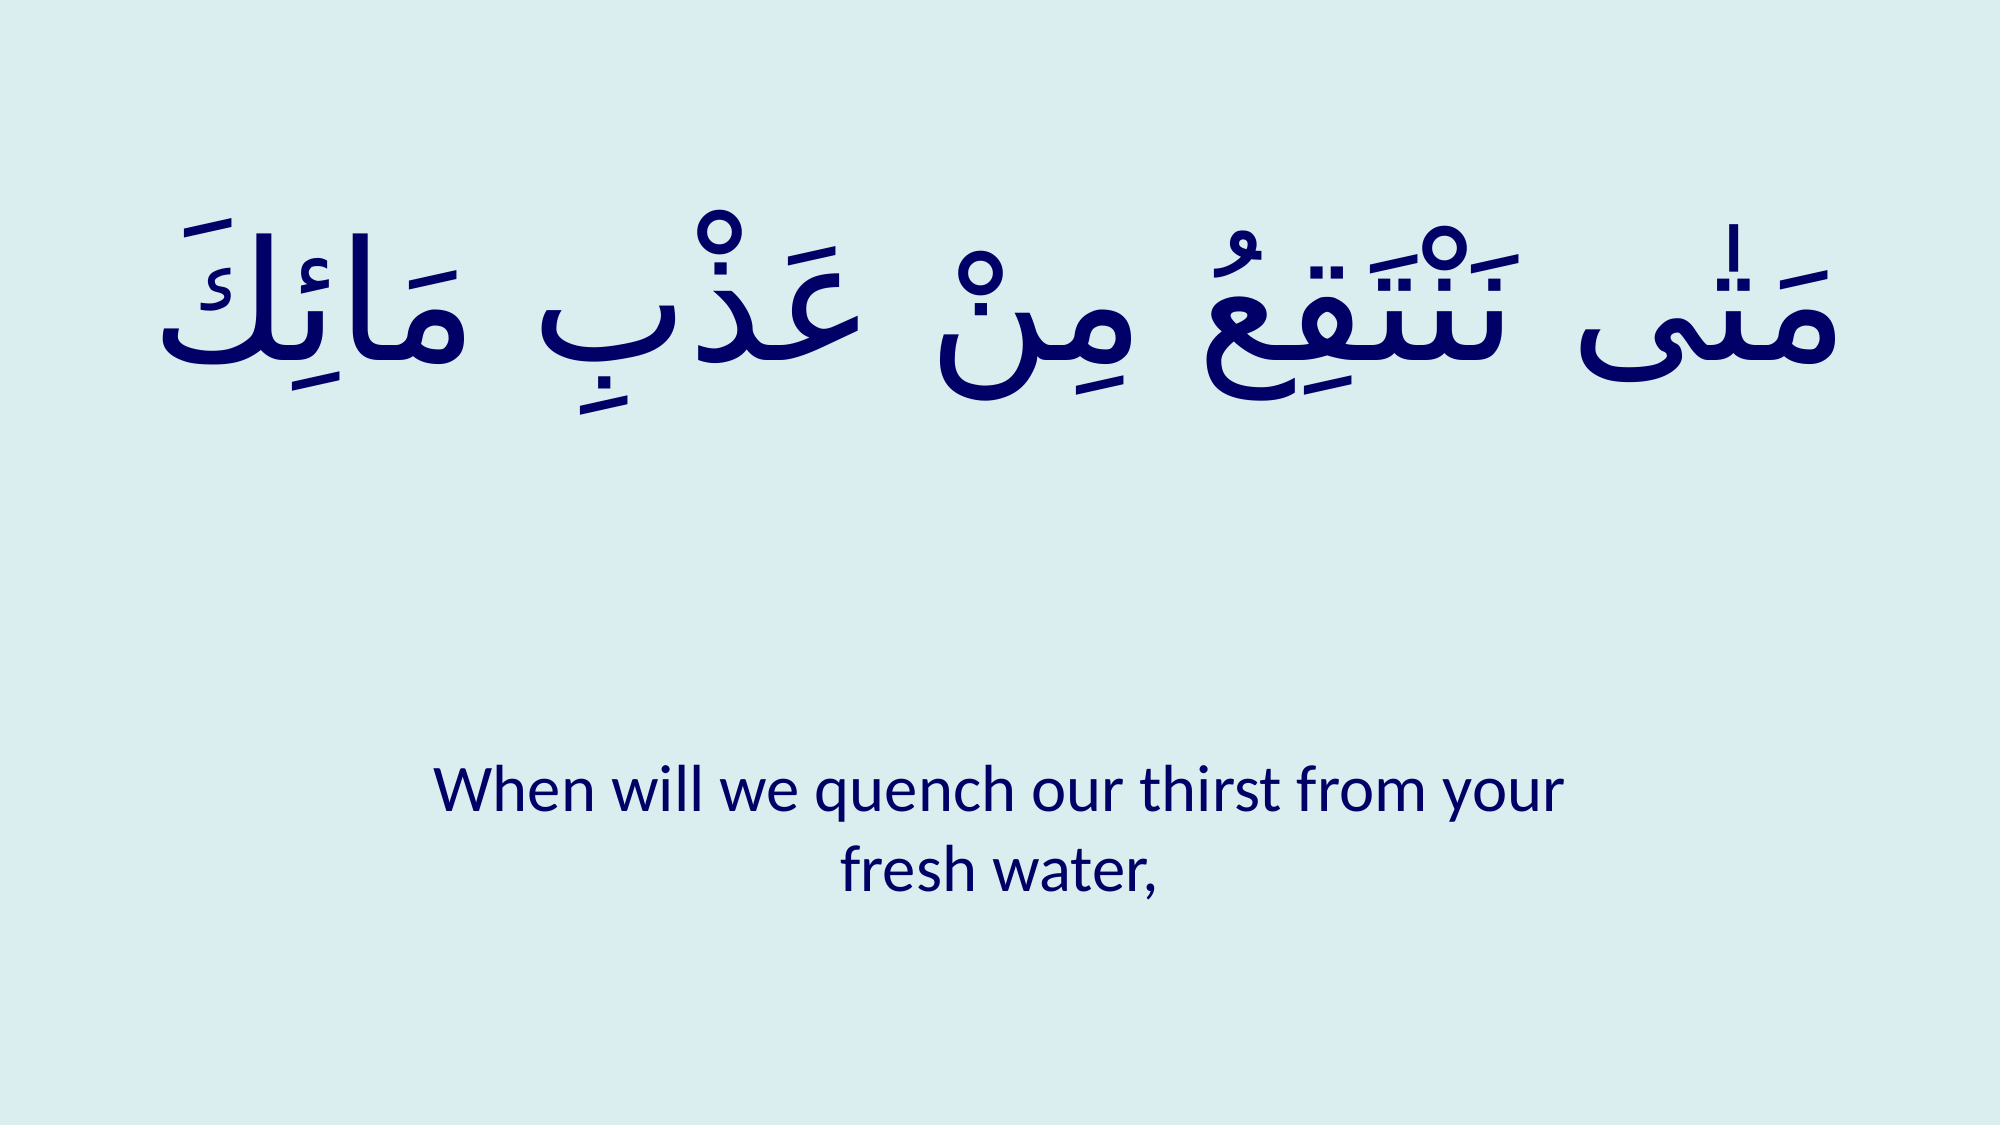

# مَتٰى نَنْتَقِعُ مِنْ عَذْبِ مَائِكَ
When will we quench our thirst from your fresh water,